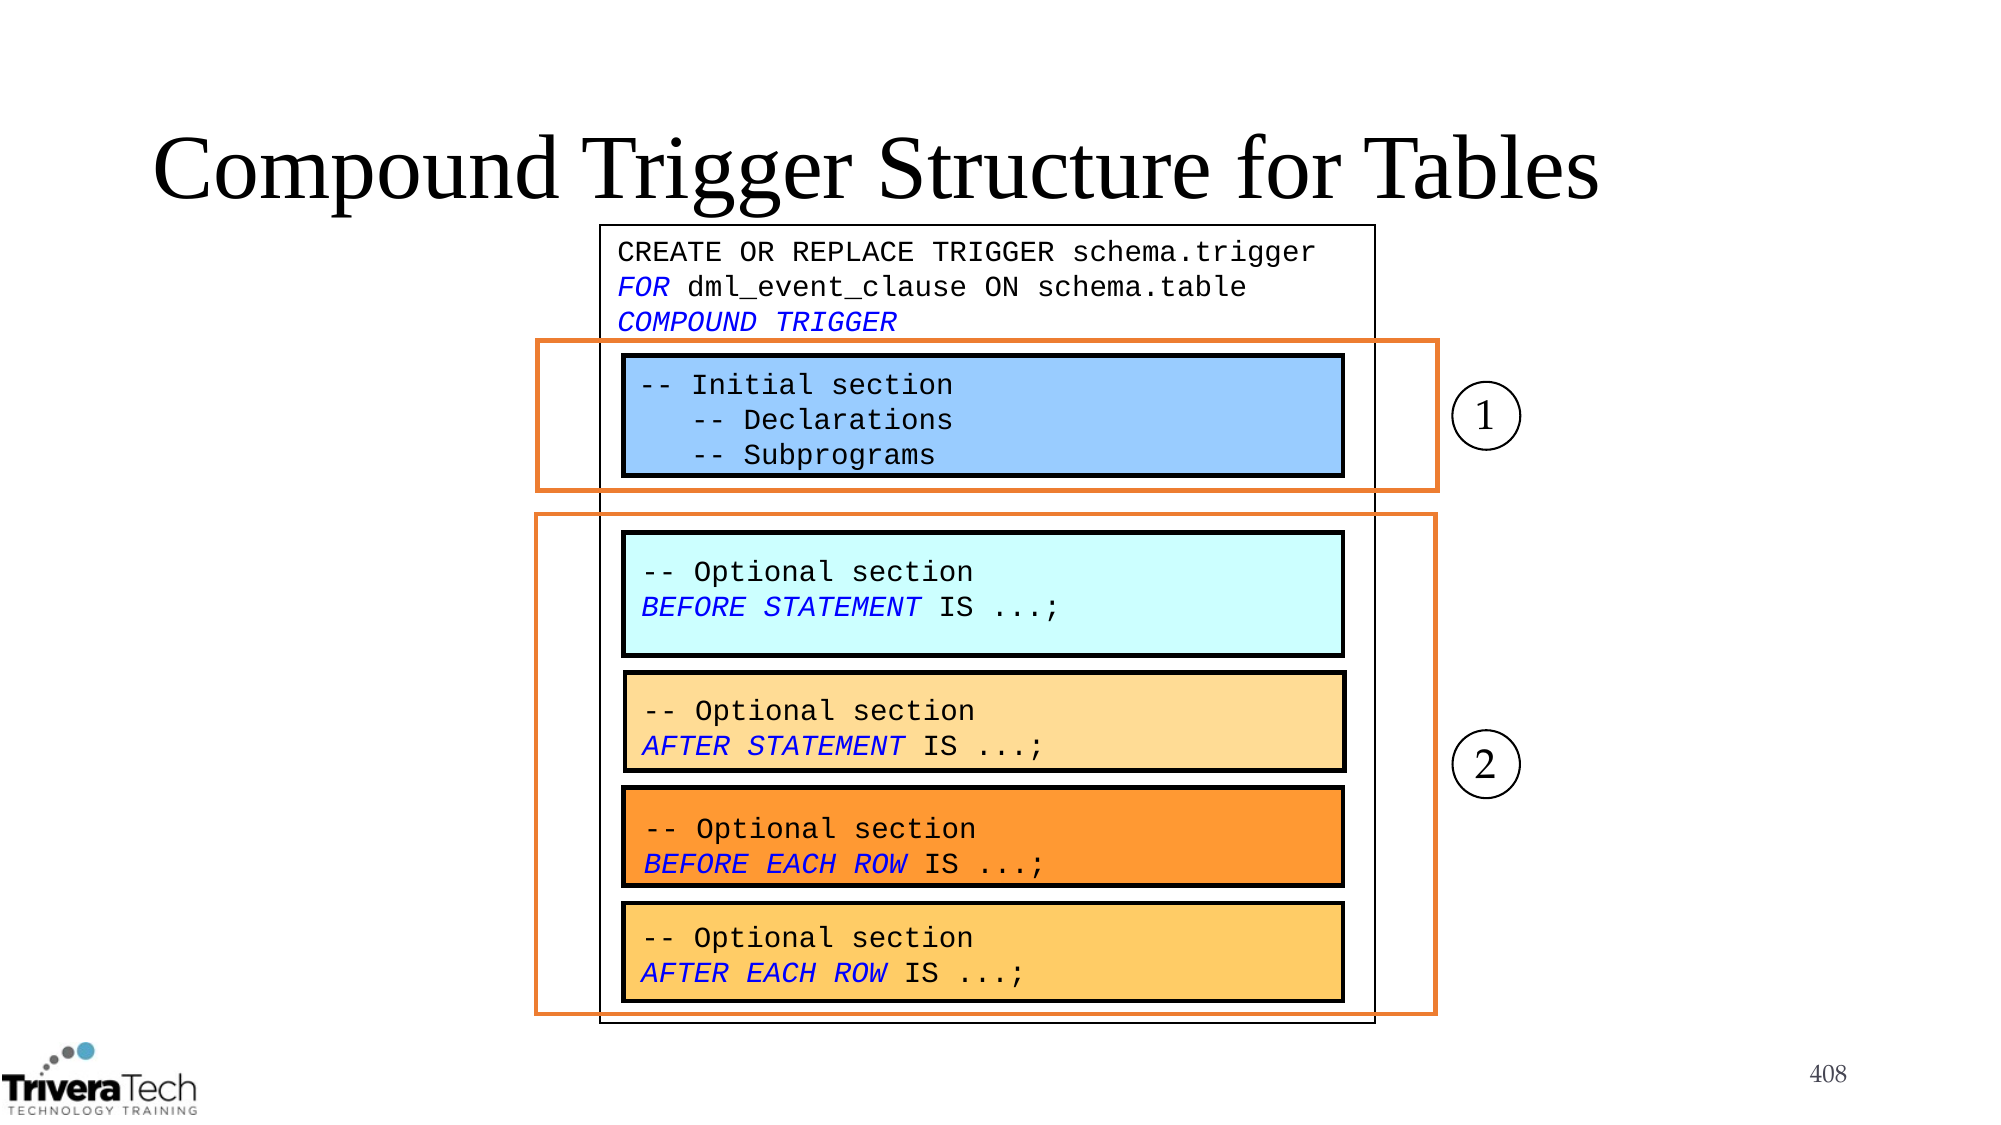

# Compound Trigger Structure for Tables

CREATE OR REPLACE TRIGGER schema.trigger FOR dml_event_clause ON schema.table
COMPOUND TRIGGER

-- Initial section
   -- Declarations
   -- Subprograms
1

-- Optional section
BEFORE STATEMENT IS ...;

-- Optional section
AFTER STATEMENT IS ...;
2

-- Optional section
BEFORE EACH ROW IS ...;

-- Optional section
AFTER EACH ROW IS ...;
408